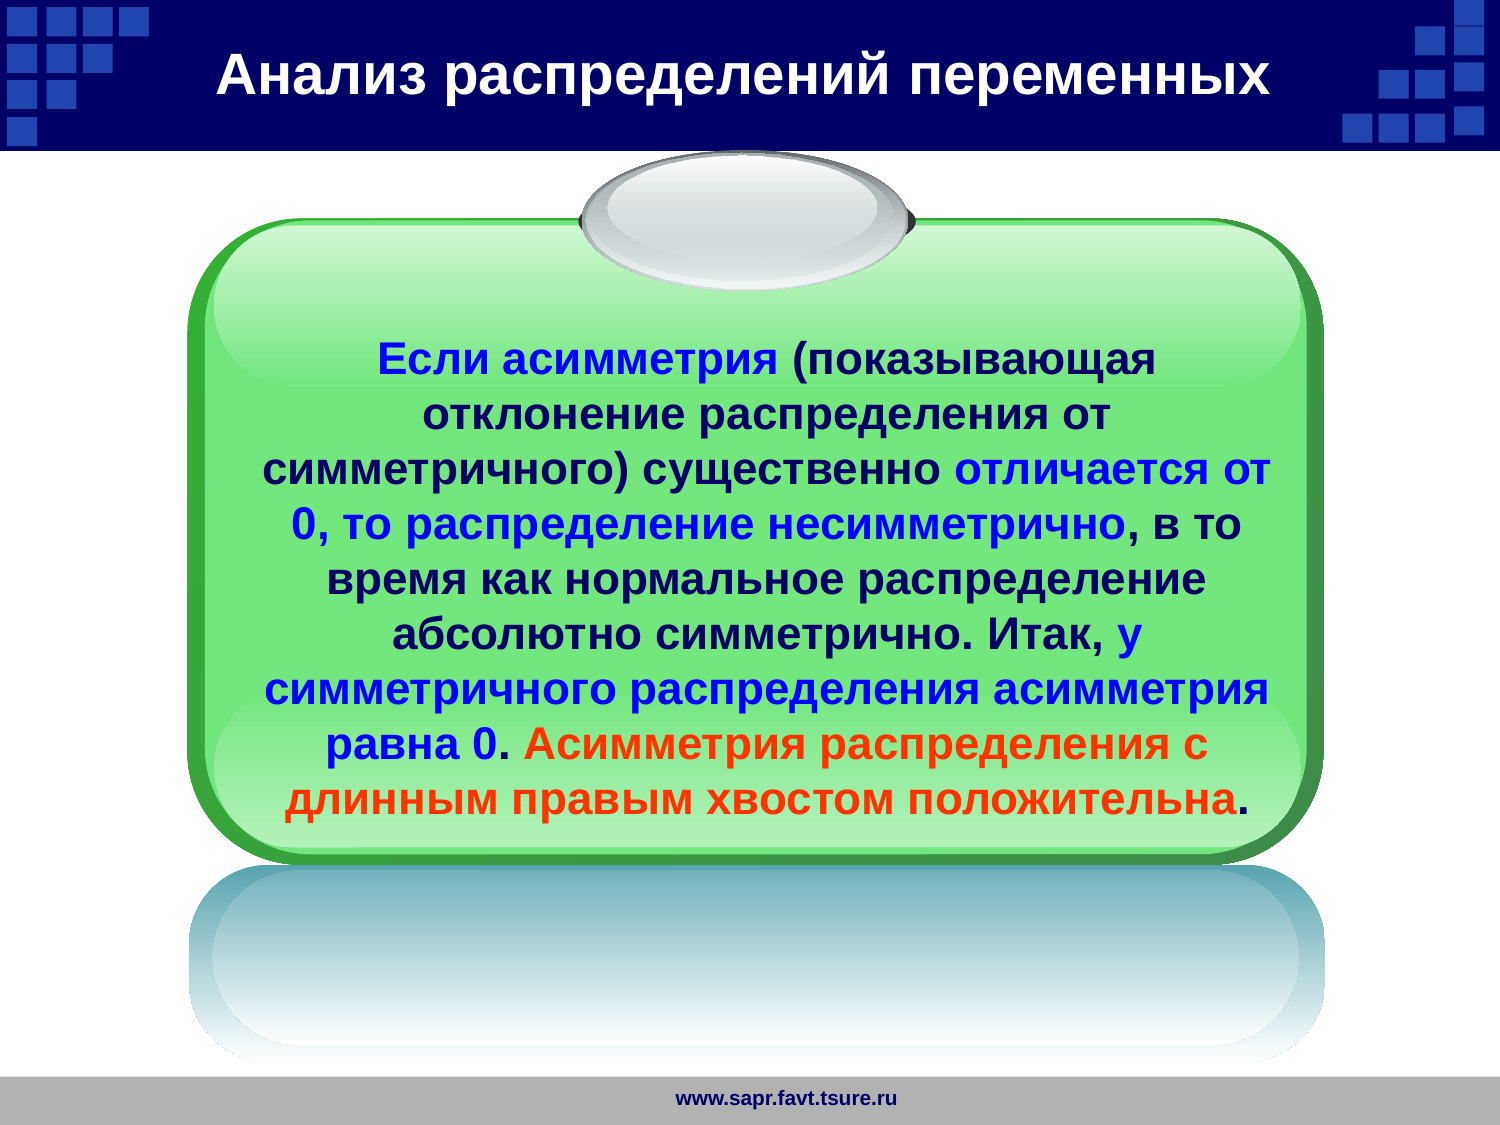

Анализ распределений переменных

Если асимметрия (показывающая отклонение распределения от симметричного) существенно отличается от 0, то распределение несимметрично, в то время как нормальное распределение абсолютно симметрично. Итак, у симметричного распределения асимметрия равна 0. Асимметрия распределения с длинным правым хвостом положительна.

www.sapr.favt.tsure.ru